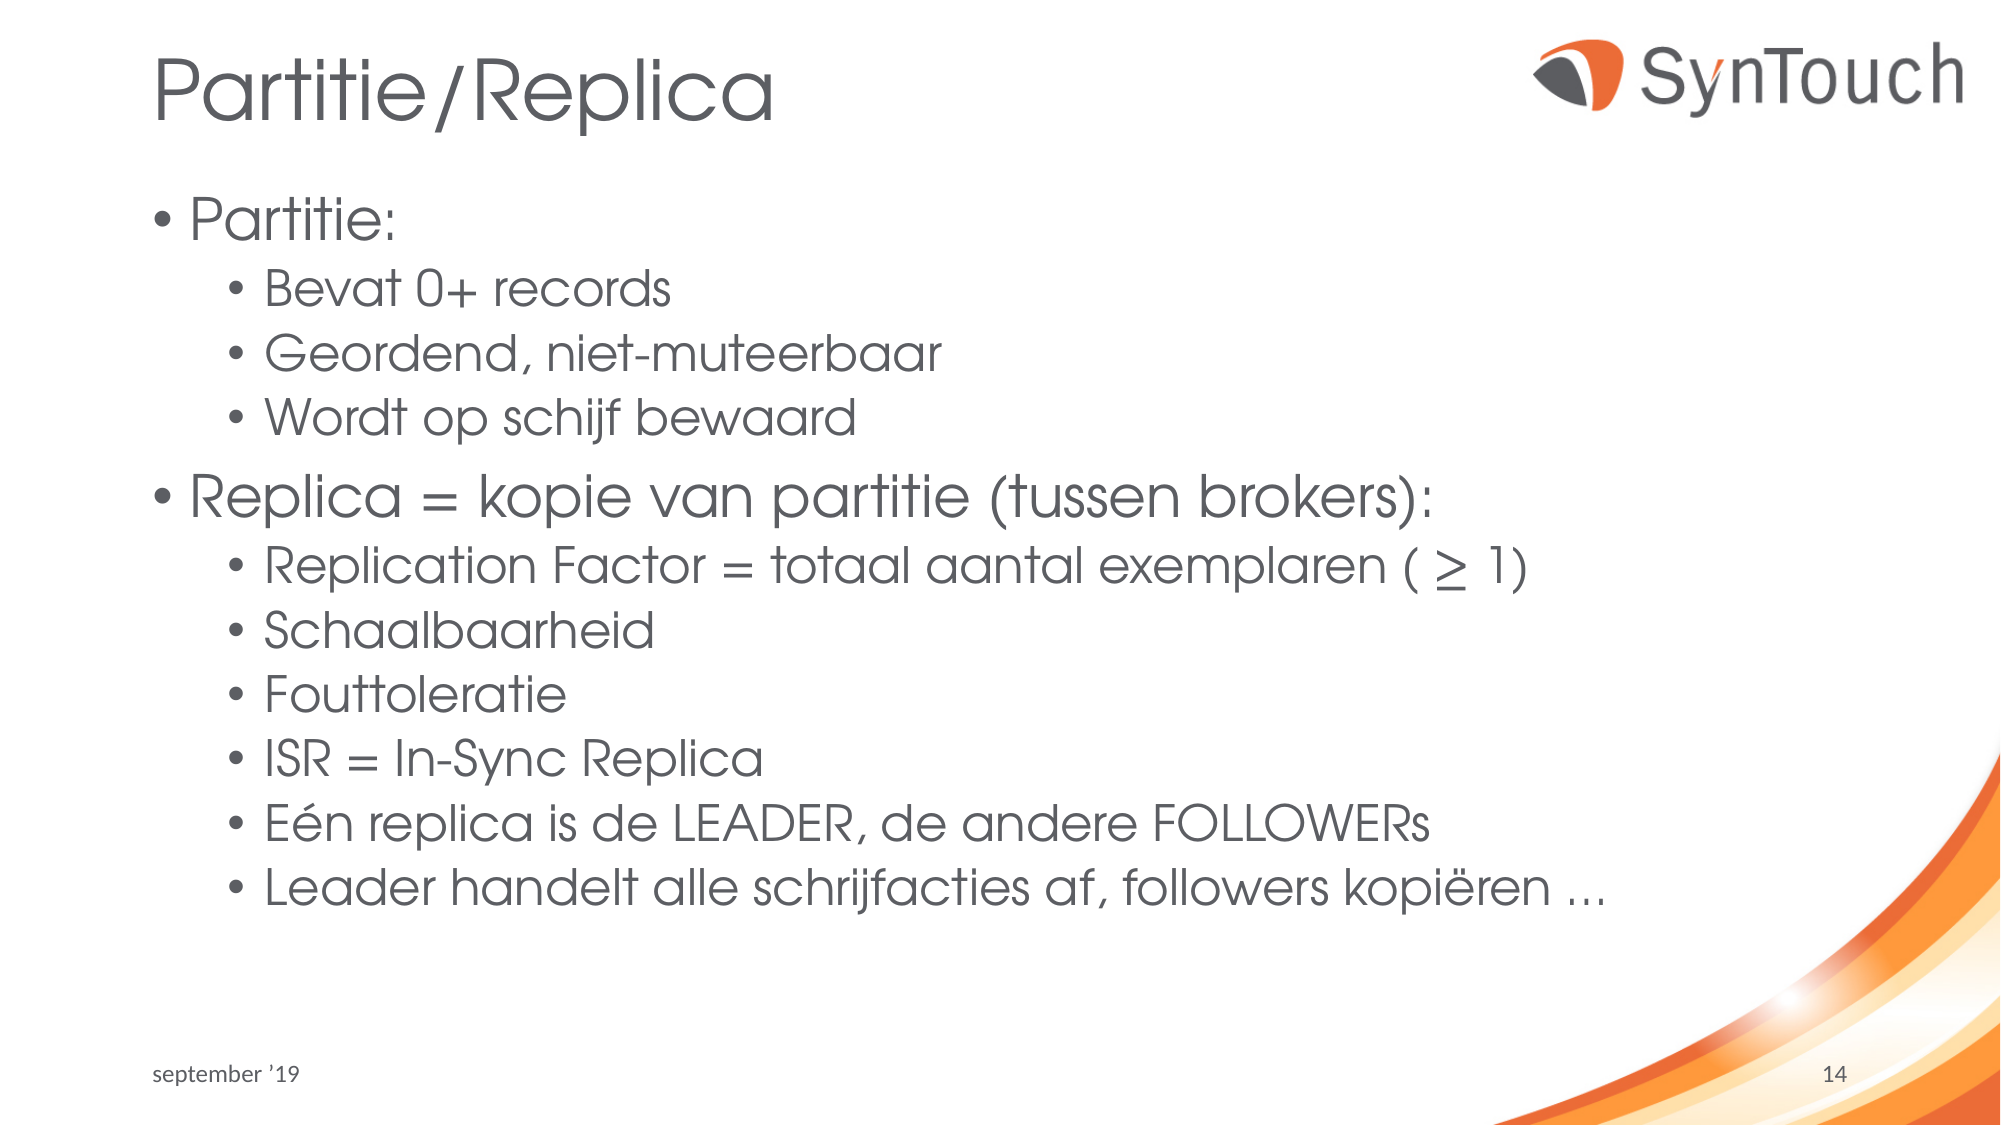

# Partitie/Replica
Partitie:
Bevat 0+ records
Geordend, niet-muteerbaar
Wordt op schijf bewaard
Replica = kopie van partitie (tussen brokers):
Replication Factor = totaal aantal exemplaren ( ≥ 1)
Schaalbaarheid
Fouttoleratie
ISR = In-Sync Replica
Eén replica is de LEADER, de andere FOLLOWERs
Leader handelt alle schrijfacties af, followers kopiëren …

september ’19
14